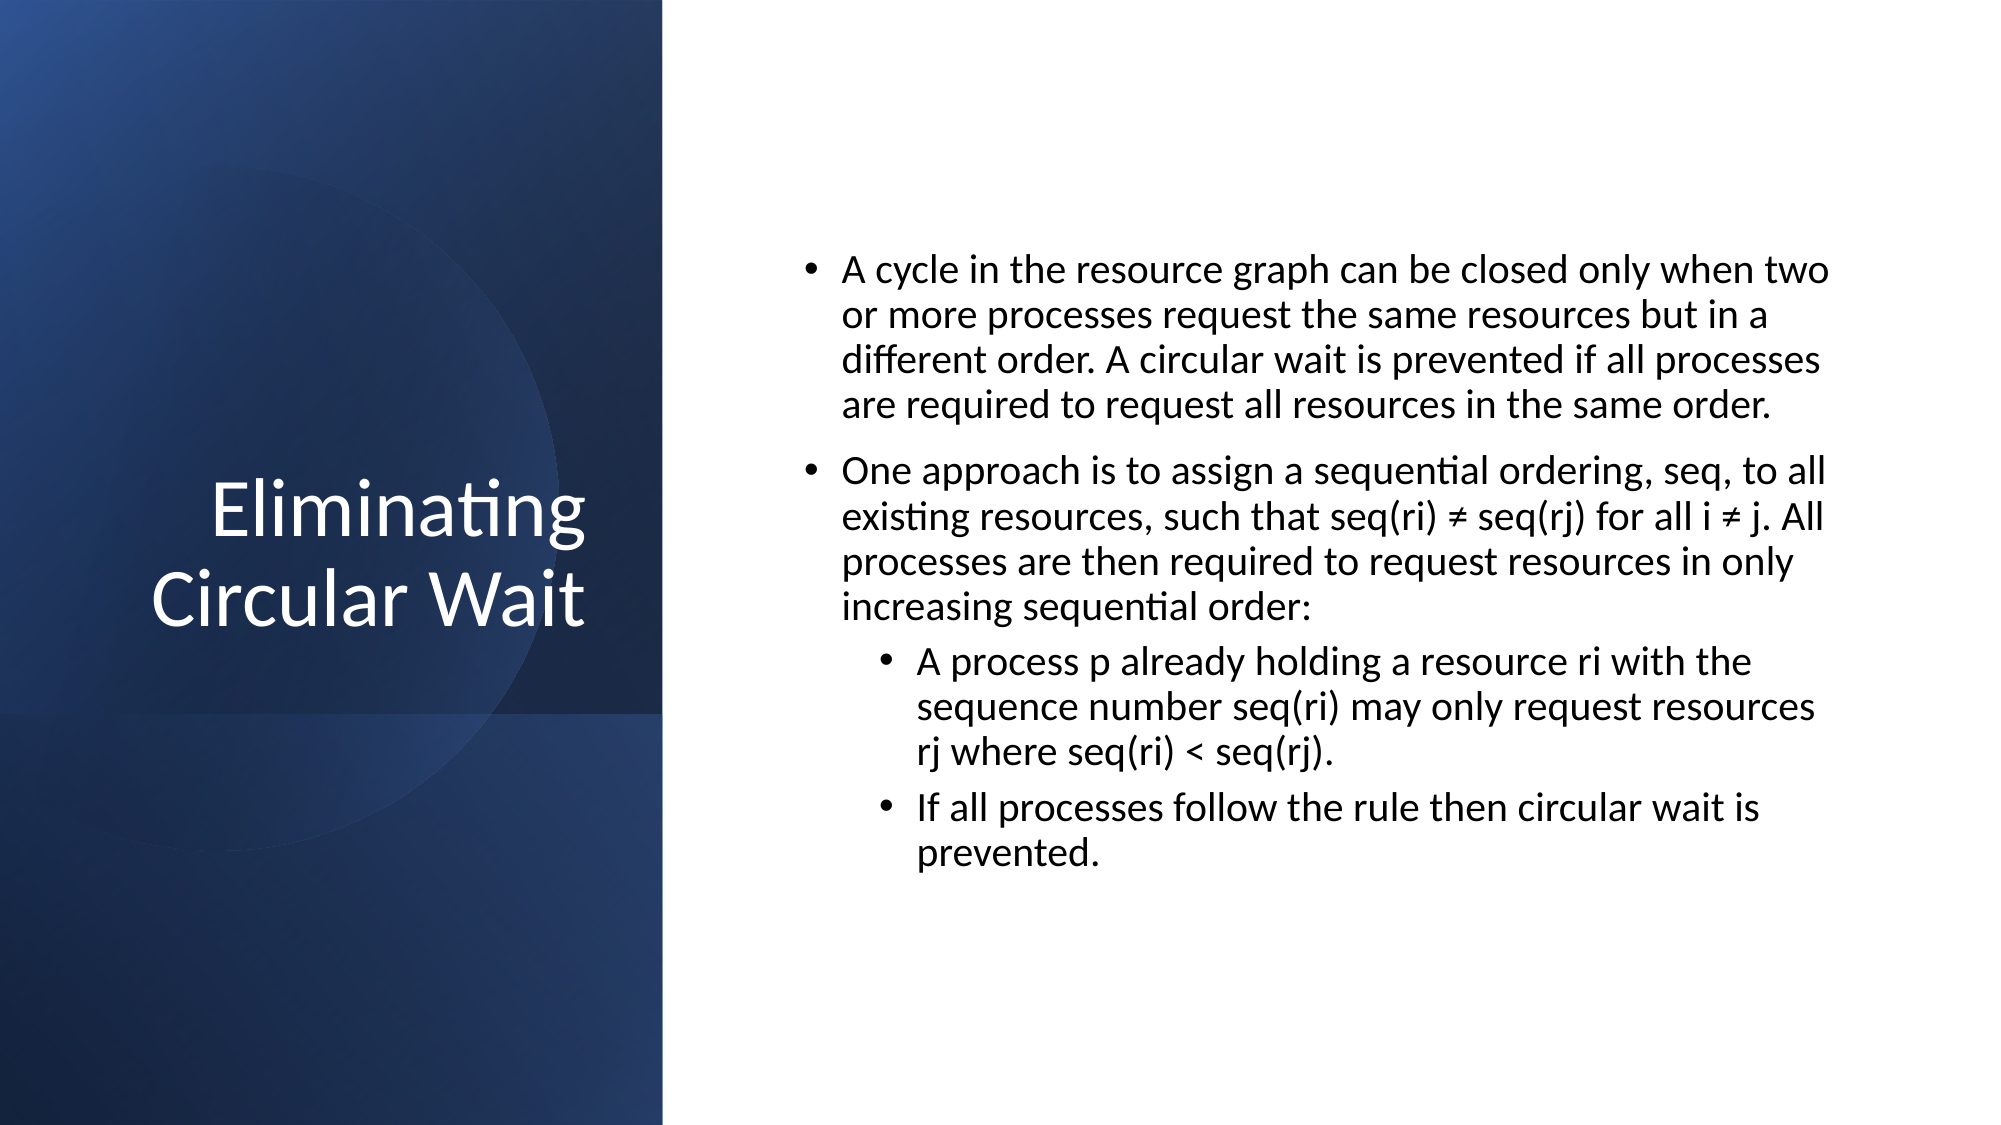

# Eliminating Circular Wait
A cycle in the resource graph can be closed only when two or more processes request the same resources but in a different order. A circular wait is prevented if all processes are required to request all resources in the same order.
One approach is to assign a sequential ordering, seq, to all existing resources, such that seq(ri) ≠ seq(rj) for all i ≠ j. All processes are then required to request resources in only increasing sequential order:
A process p already holding a resource ri with the sequence number seq(ri) may only request resources rj where seq(ri) < seq(rj).
If all processes follow the rule then circular wait is prevented.